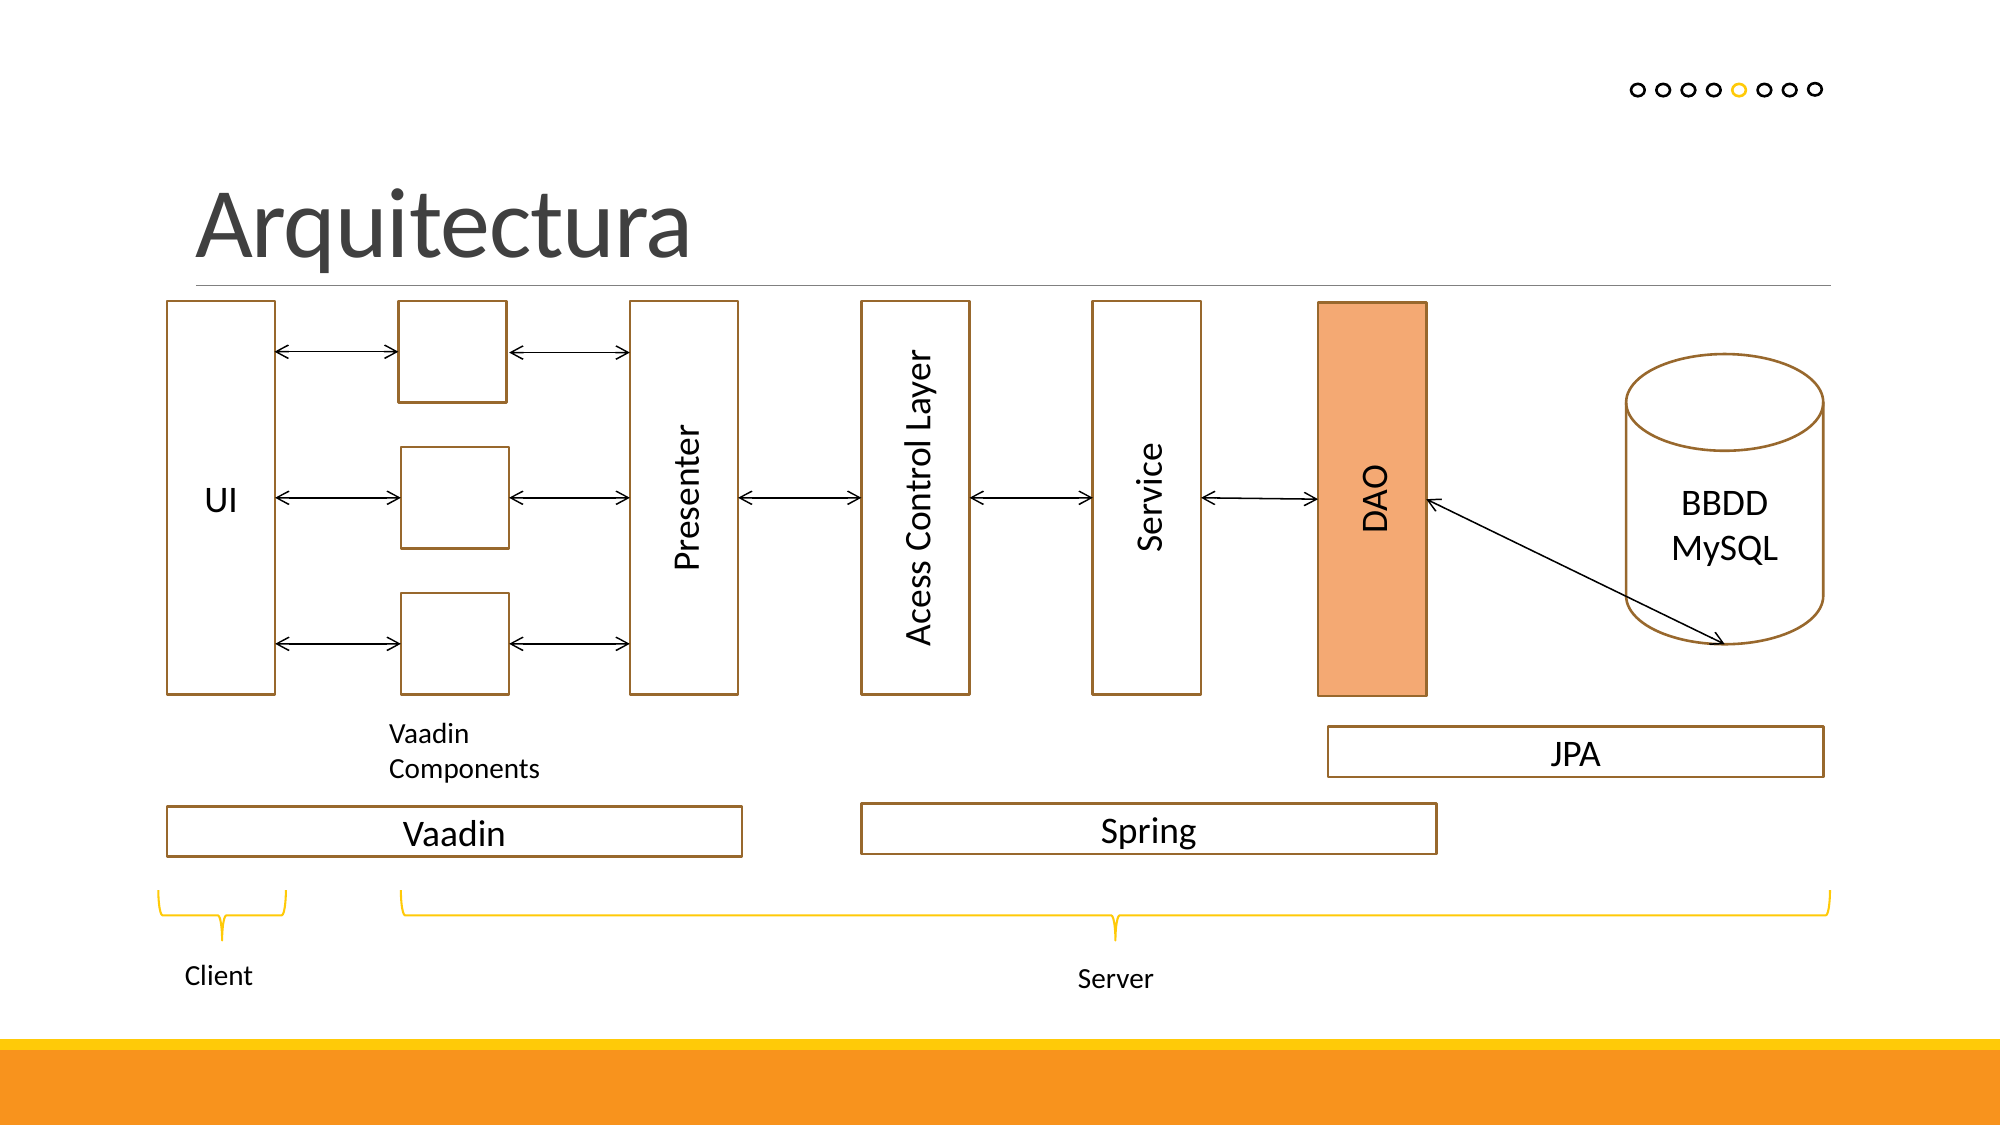

# Arquitectura

Acess Control Layer
Service
UI

Presenter
DAO
BBDD
MySQL

JPA
Spring
Vaadin

Vaadin Components

Client
Server